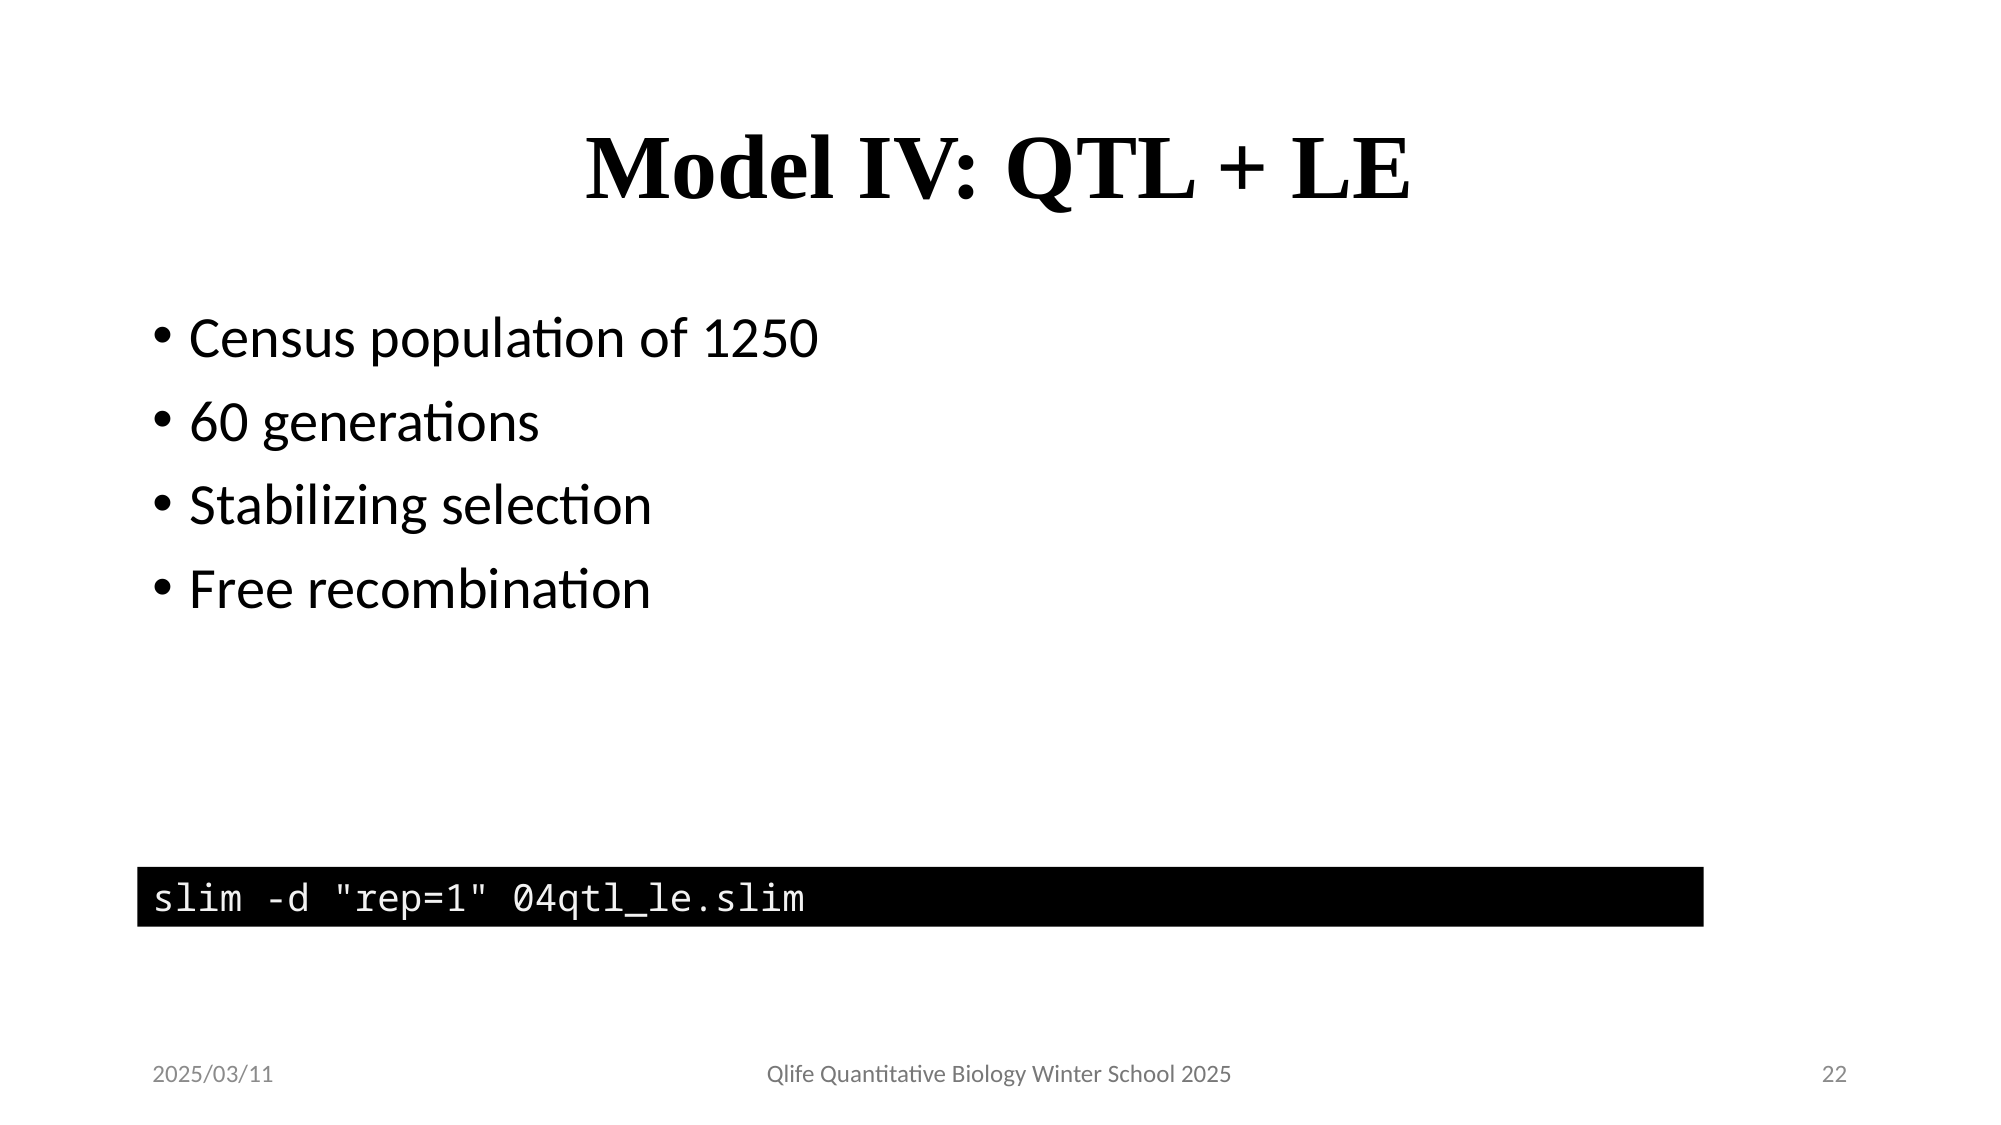

# Model IV: QTL + LE
Census population of 1250
60 generations
Stabilizing selection
Free recombination

slim -d "rep=1" 04qtl_le.slim
2025/03/11
Qlife Quantitative Biology Winter School 2025
22